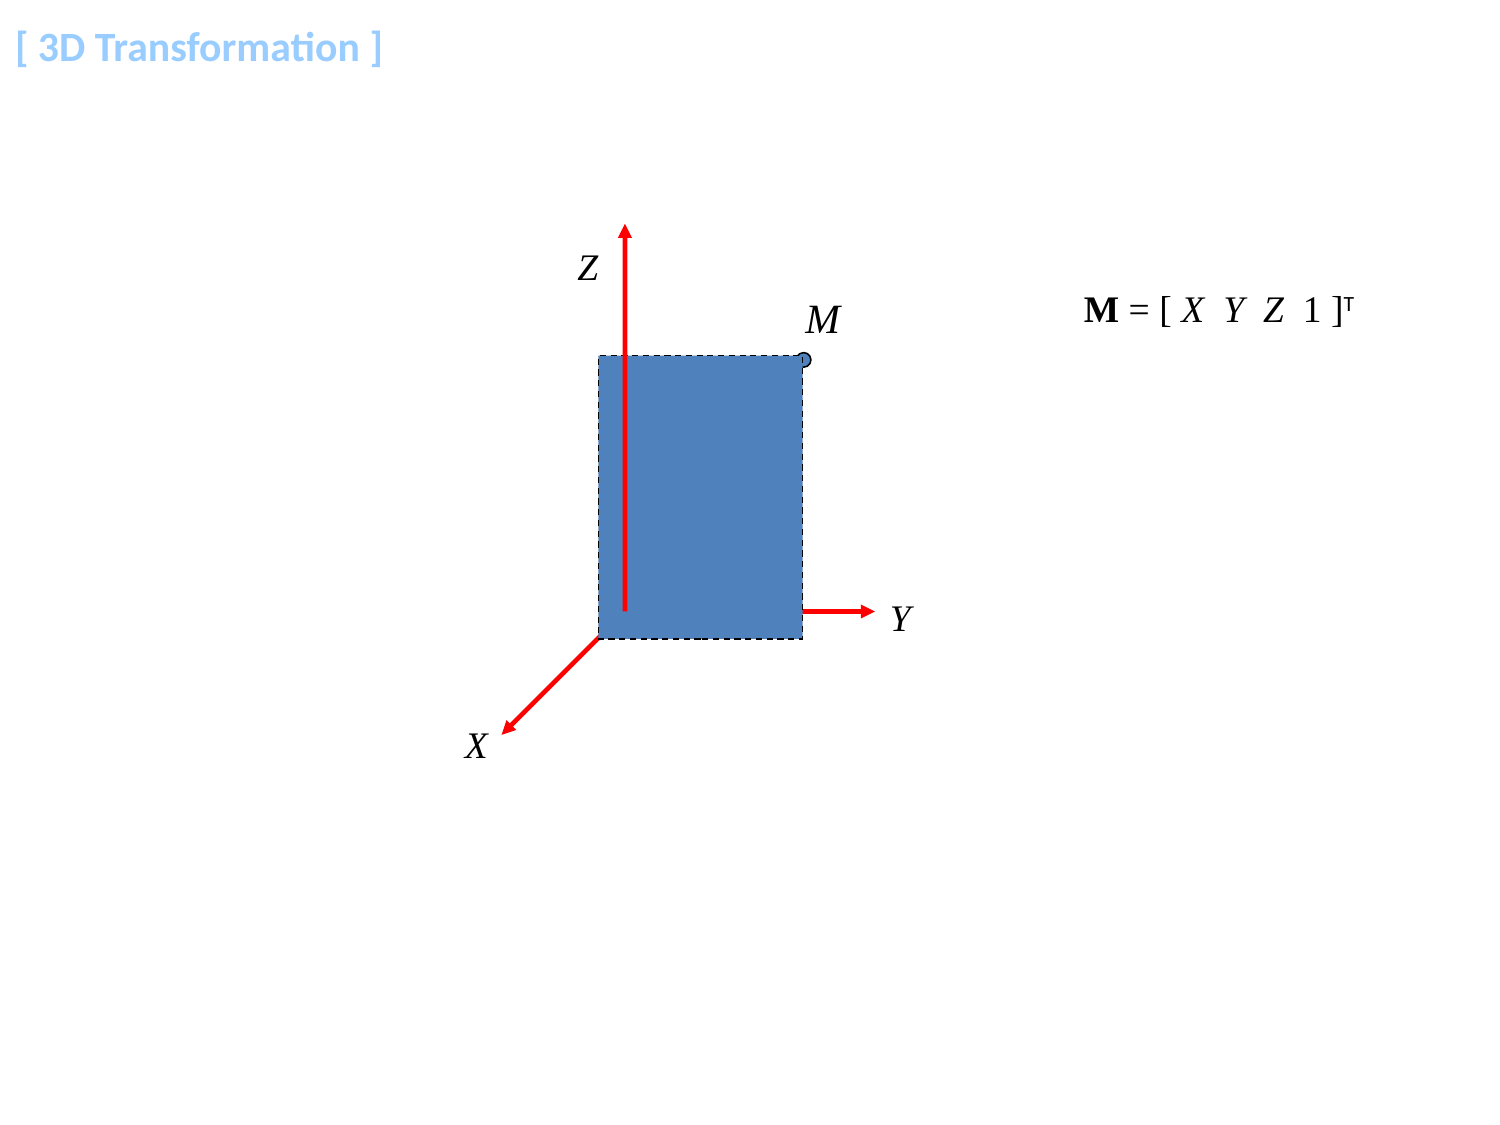

# [ 3D Transformation ]

Z
M = [ X  Y  Z  1 ]T
M

Y

X